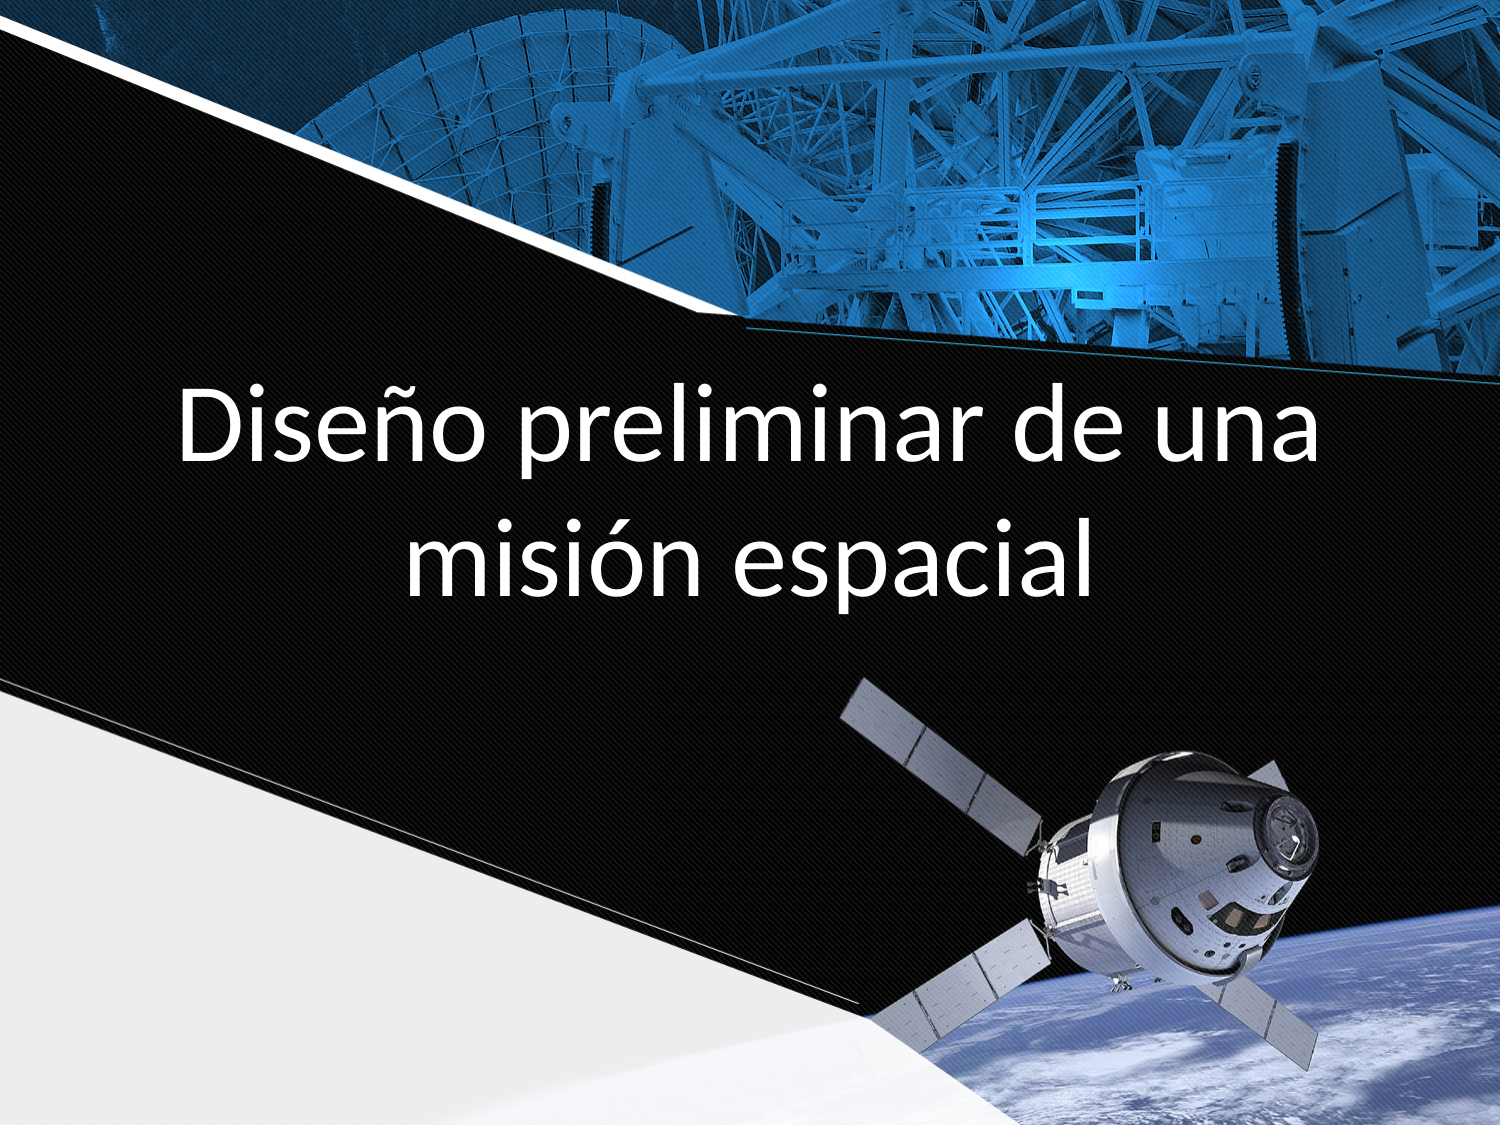

# Diseño preliminar de una misión espacial